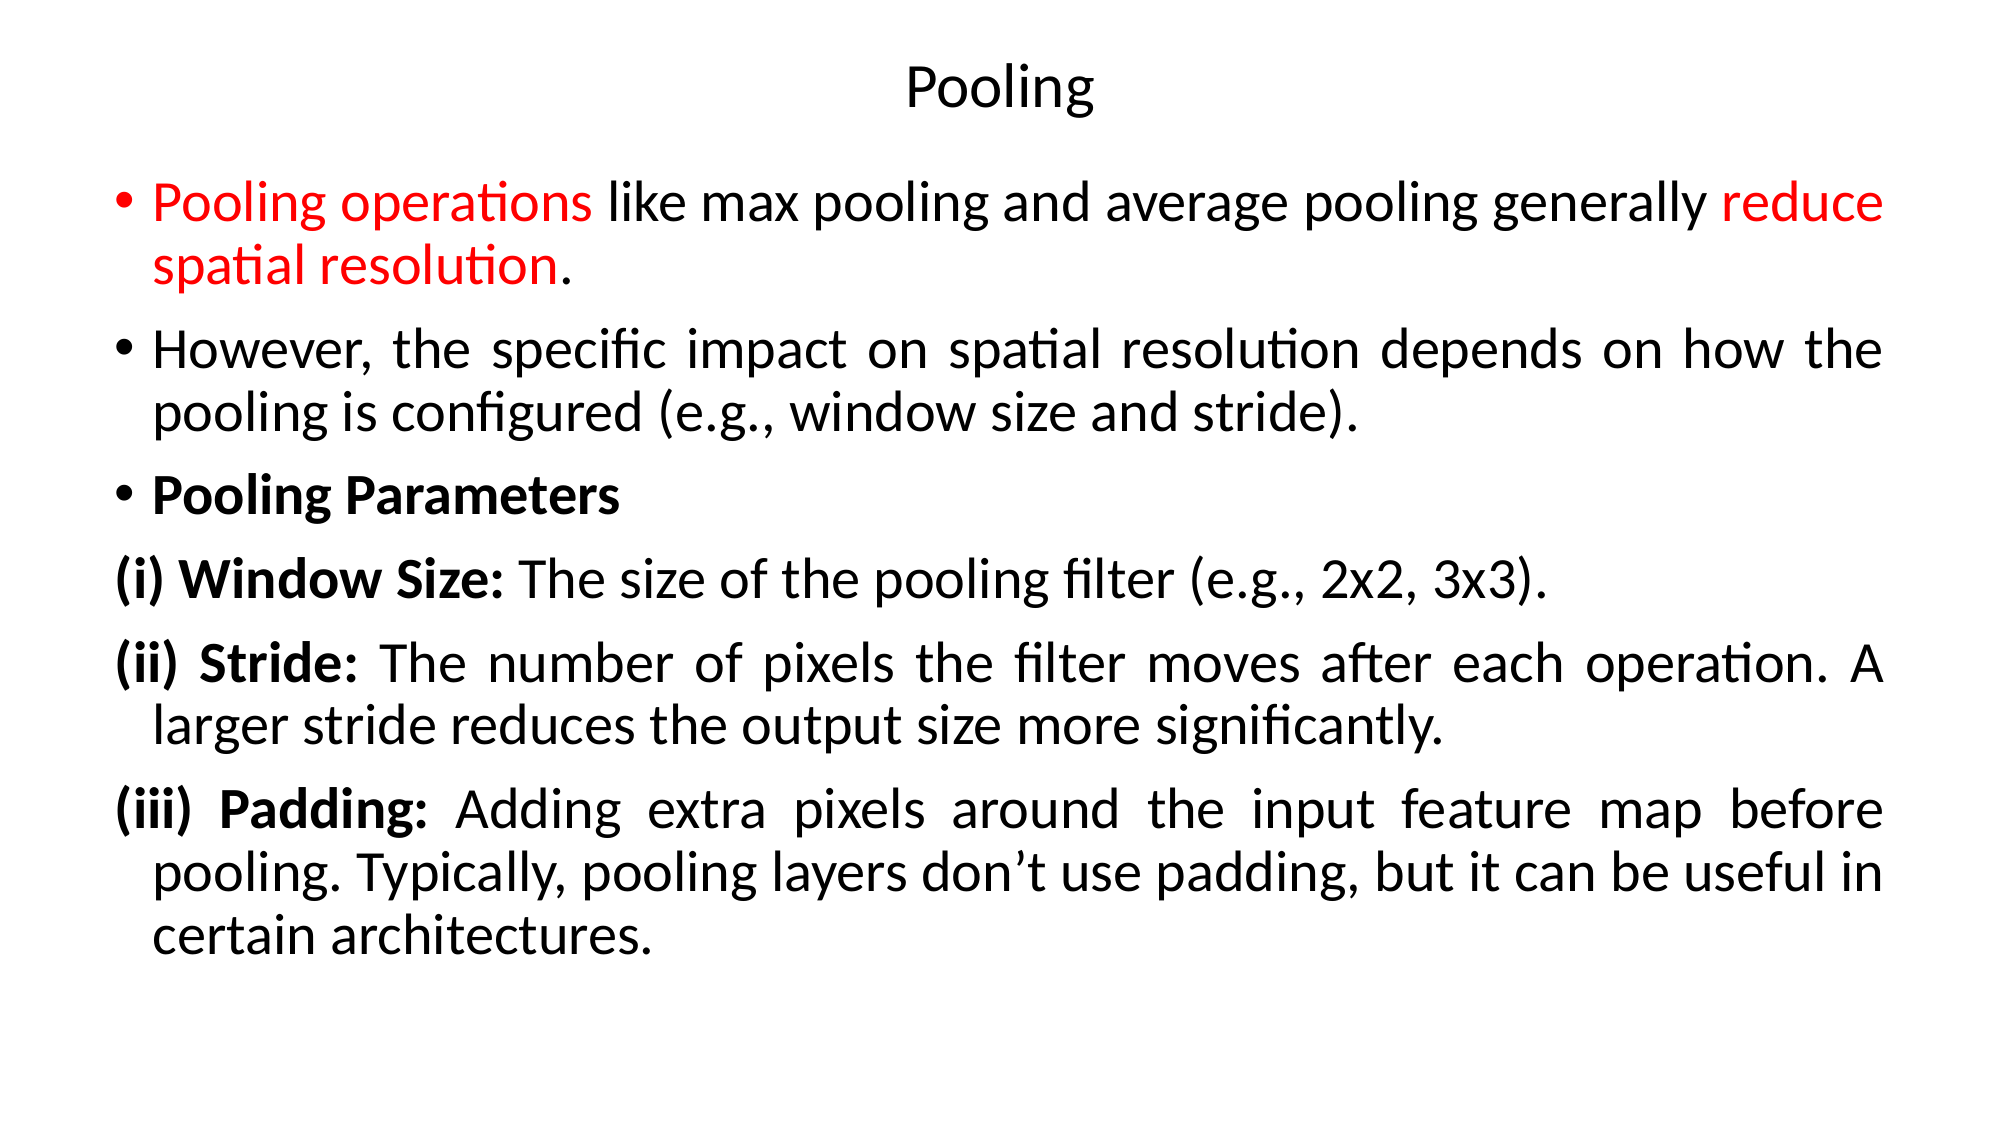

# Pooling
Pooling operations like max pooling and average pooling generally reduce spatial resolution.
However, the specific impact on spatial resolution depends on how the pooling is configured (e.g., window size and stride).
Pooling Parameters
(i) Window Size: The size of the pooling filter (e.g., 2x2, 3x3).
(ii) Stride: The number of pixels the filter moves after each operation. A larger stride reduces the output size more significantly.
(iii) Padding: Adding extra pixels around the input feature map before pooling. Typically, pooling layers don’t use padding, but it can be useful in certain architectures.